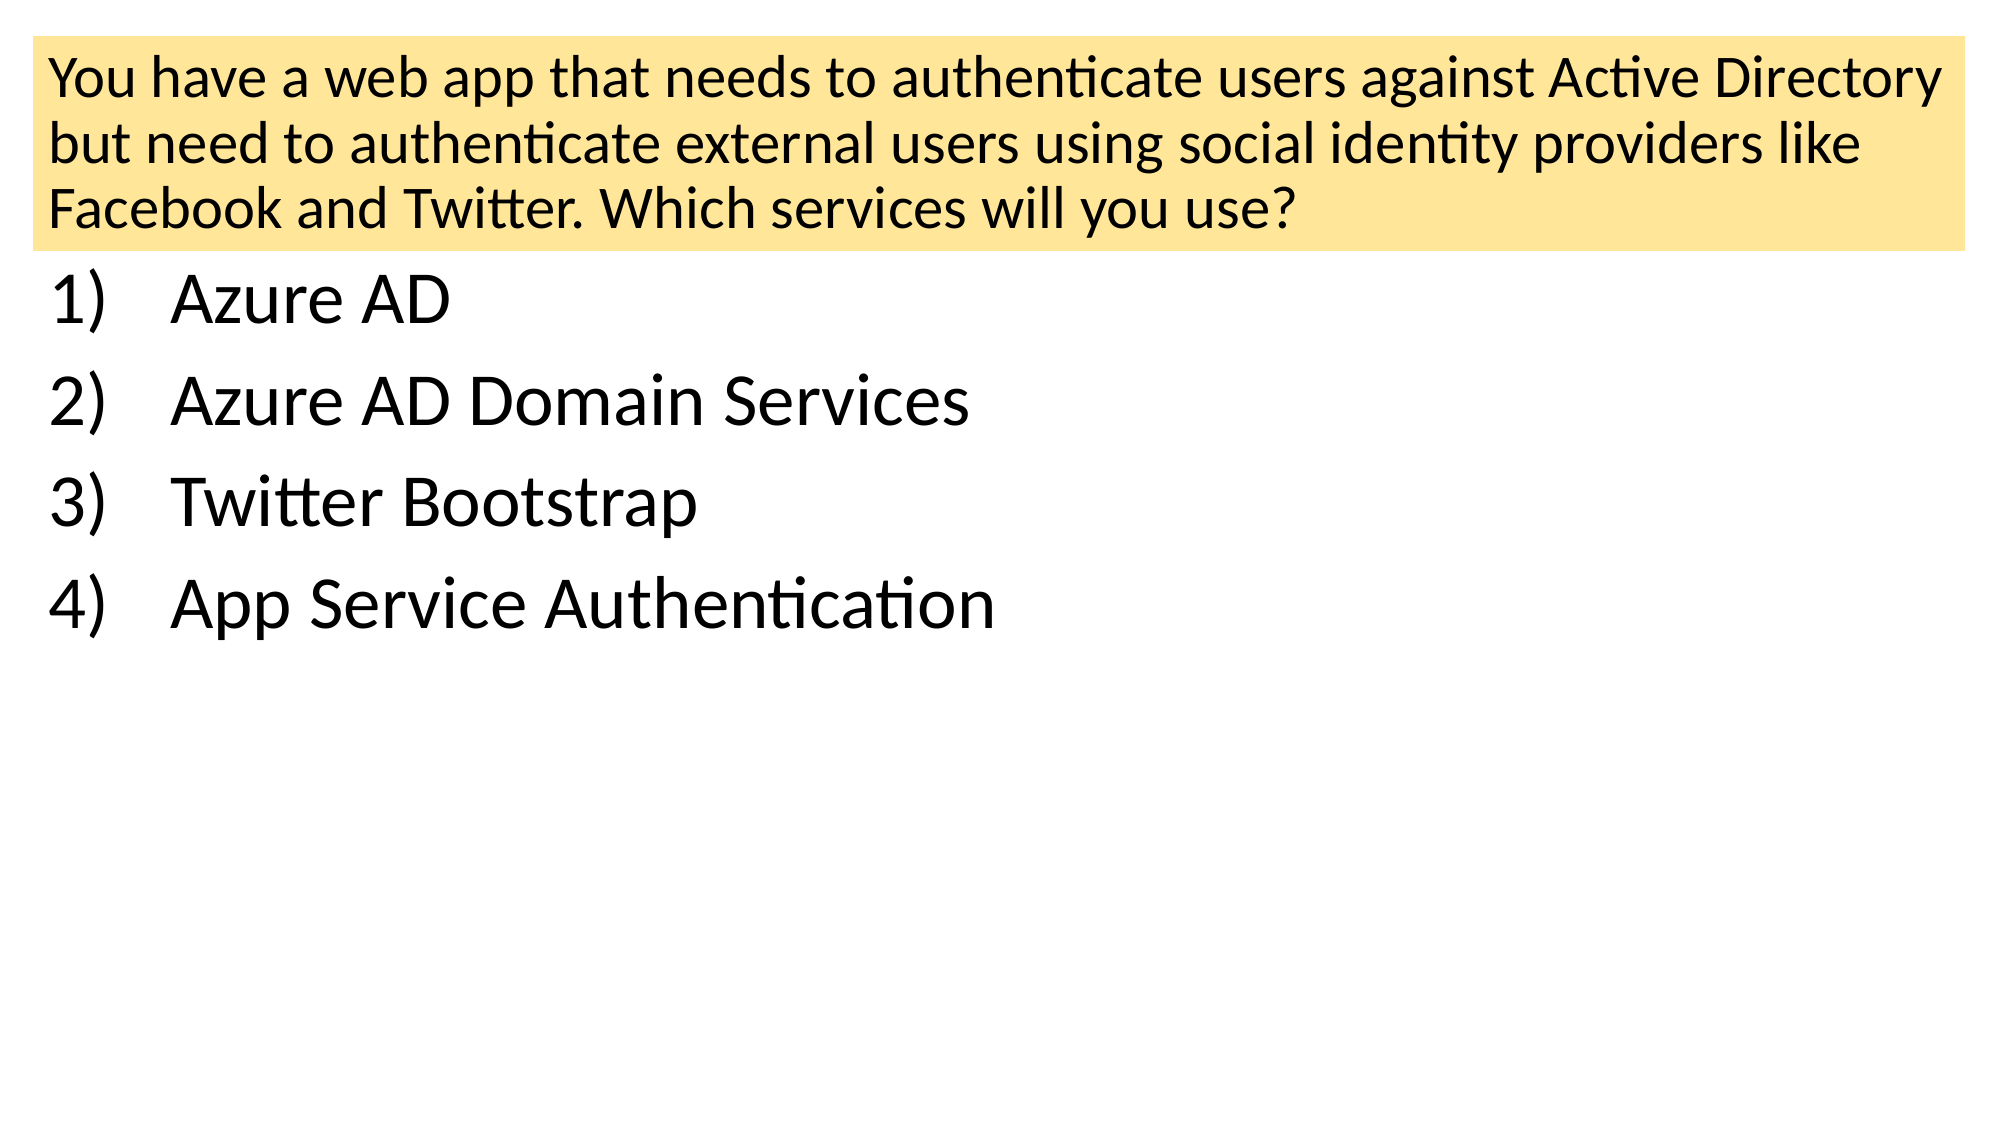

# You have a web app that needs to authenticate users against Active Directory but need to authenticate external users using social identity providers like Facebook and Twitter. Which services will you use?
Azure AD
Azure AD Domain Services
Twitter Bootstrap
App Service Authentication